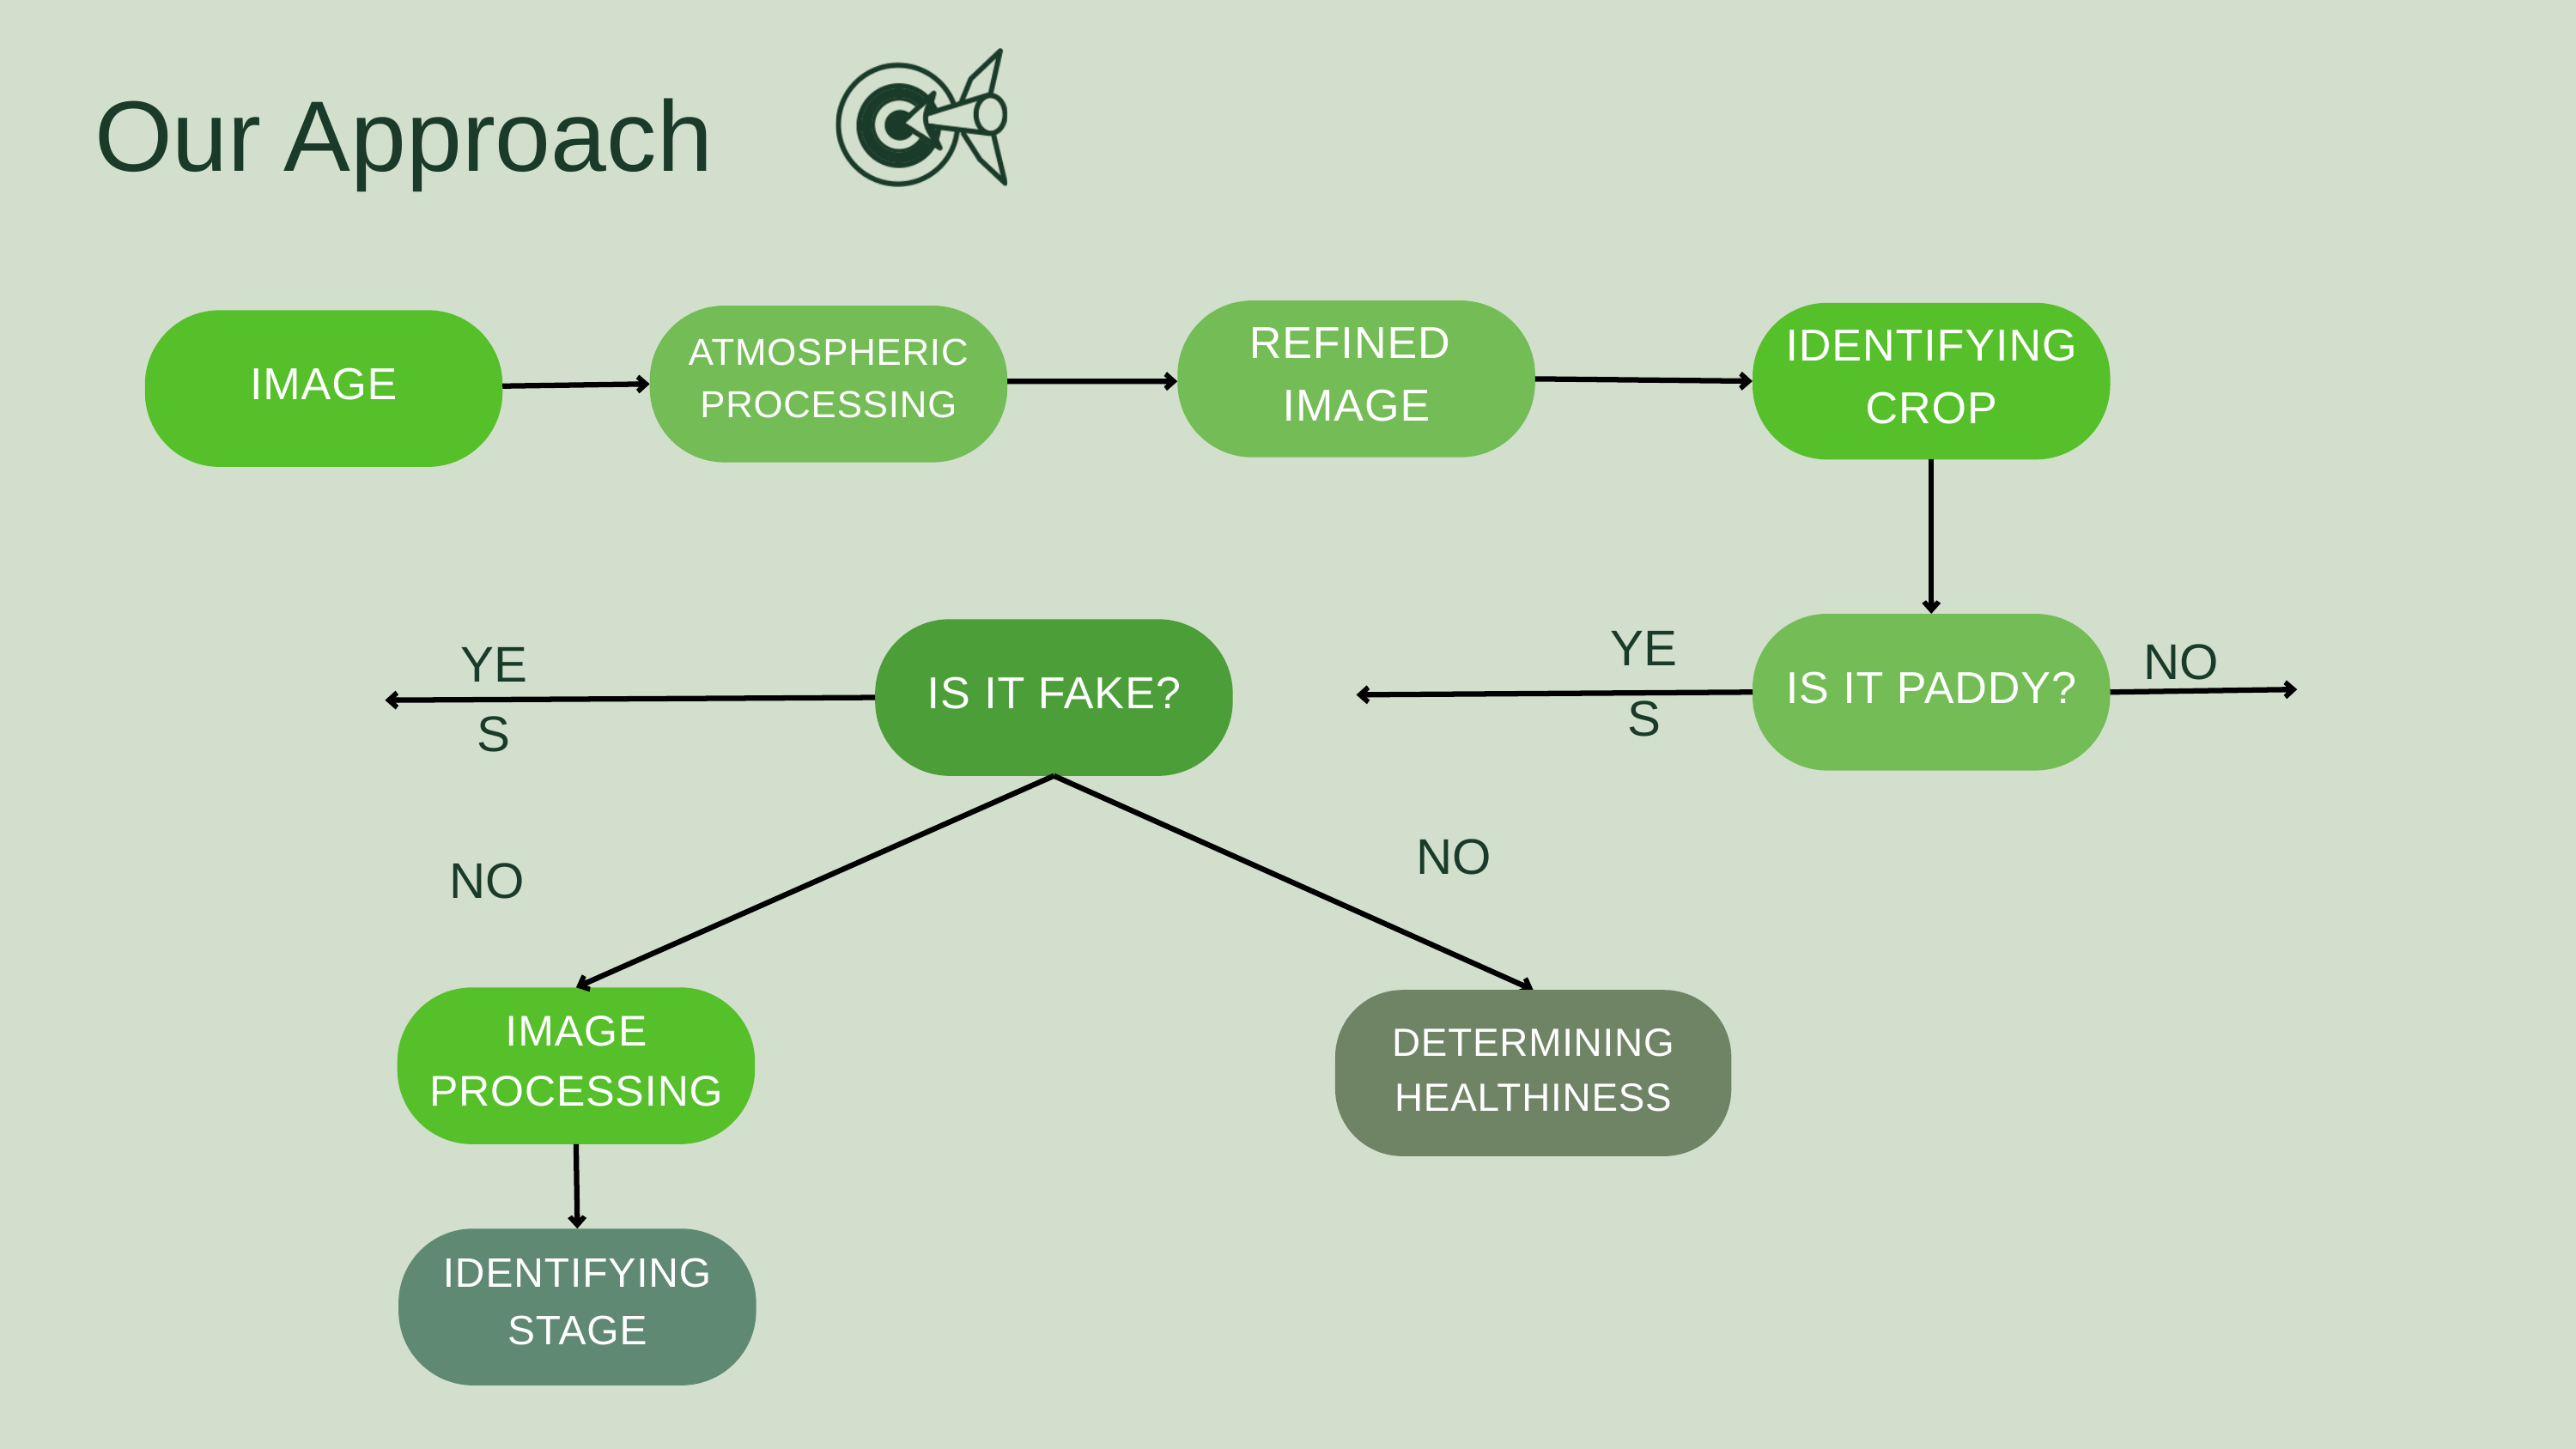

Our Approach

REFINED
IMAGE

IDENTIFYING
CROP

ATMOSPHERIC
PROCESSING

IMAGE

YES

IS IT PADDY?
NO

IS IT FAKE?
YES

NO
NO

IMAGE
PROCESSING

DETERMINING
HEALTHINESS

IDENTIFYING
STAGE